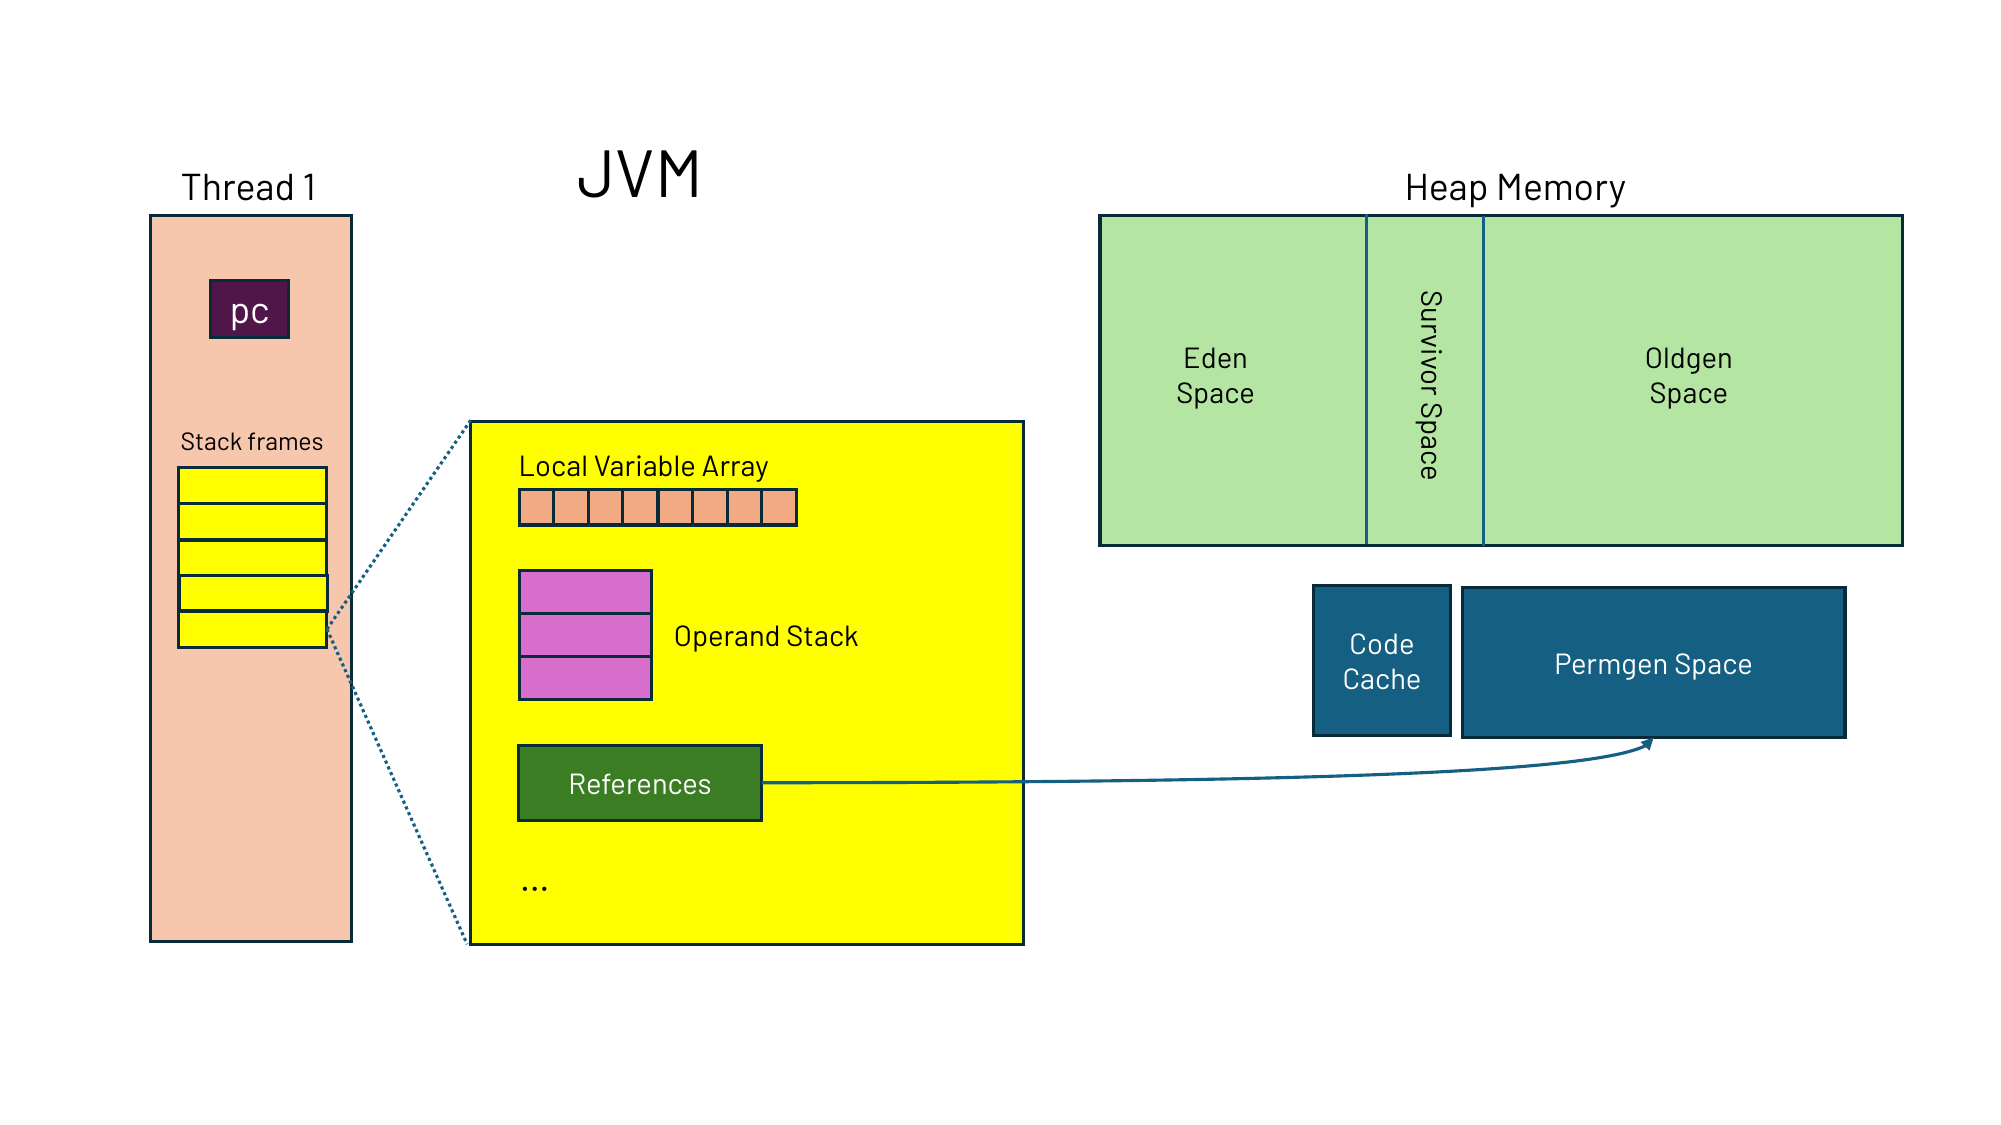

JVM
Thread 1
Heap Memory

pc
Eden
Space
Oldgen
Space
Survivor Space
Stack frames

Local Variable Array

Operand Stack

Code Cache
Permgen Space

References
…